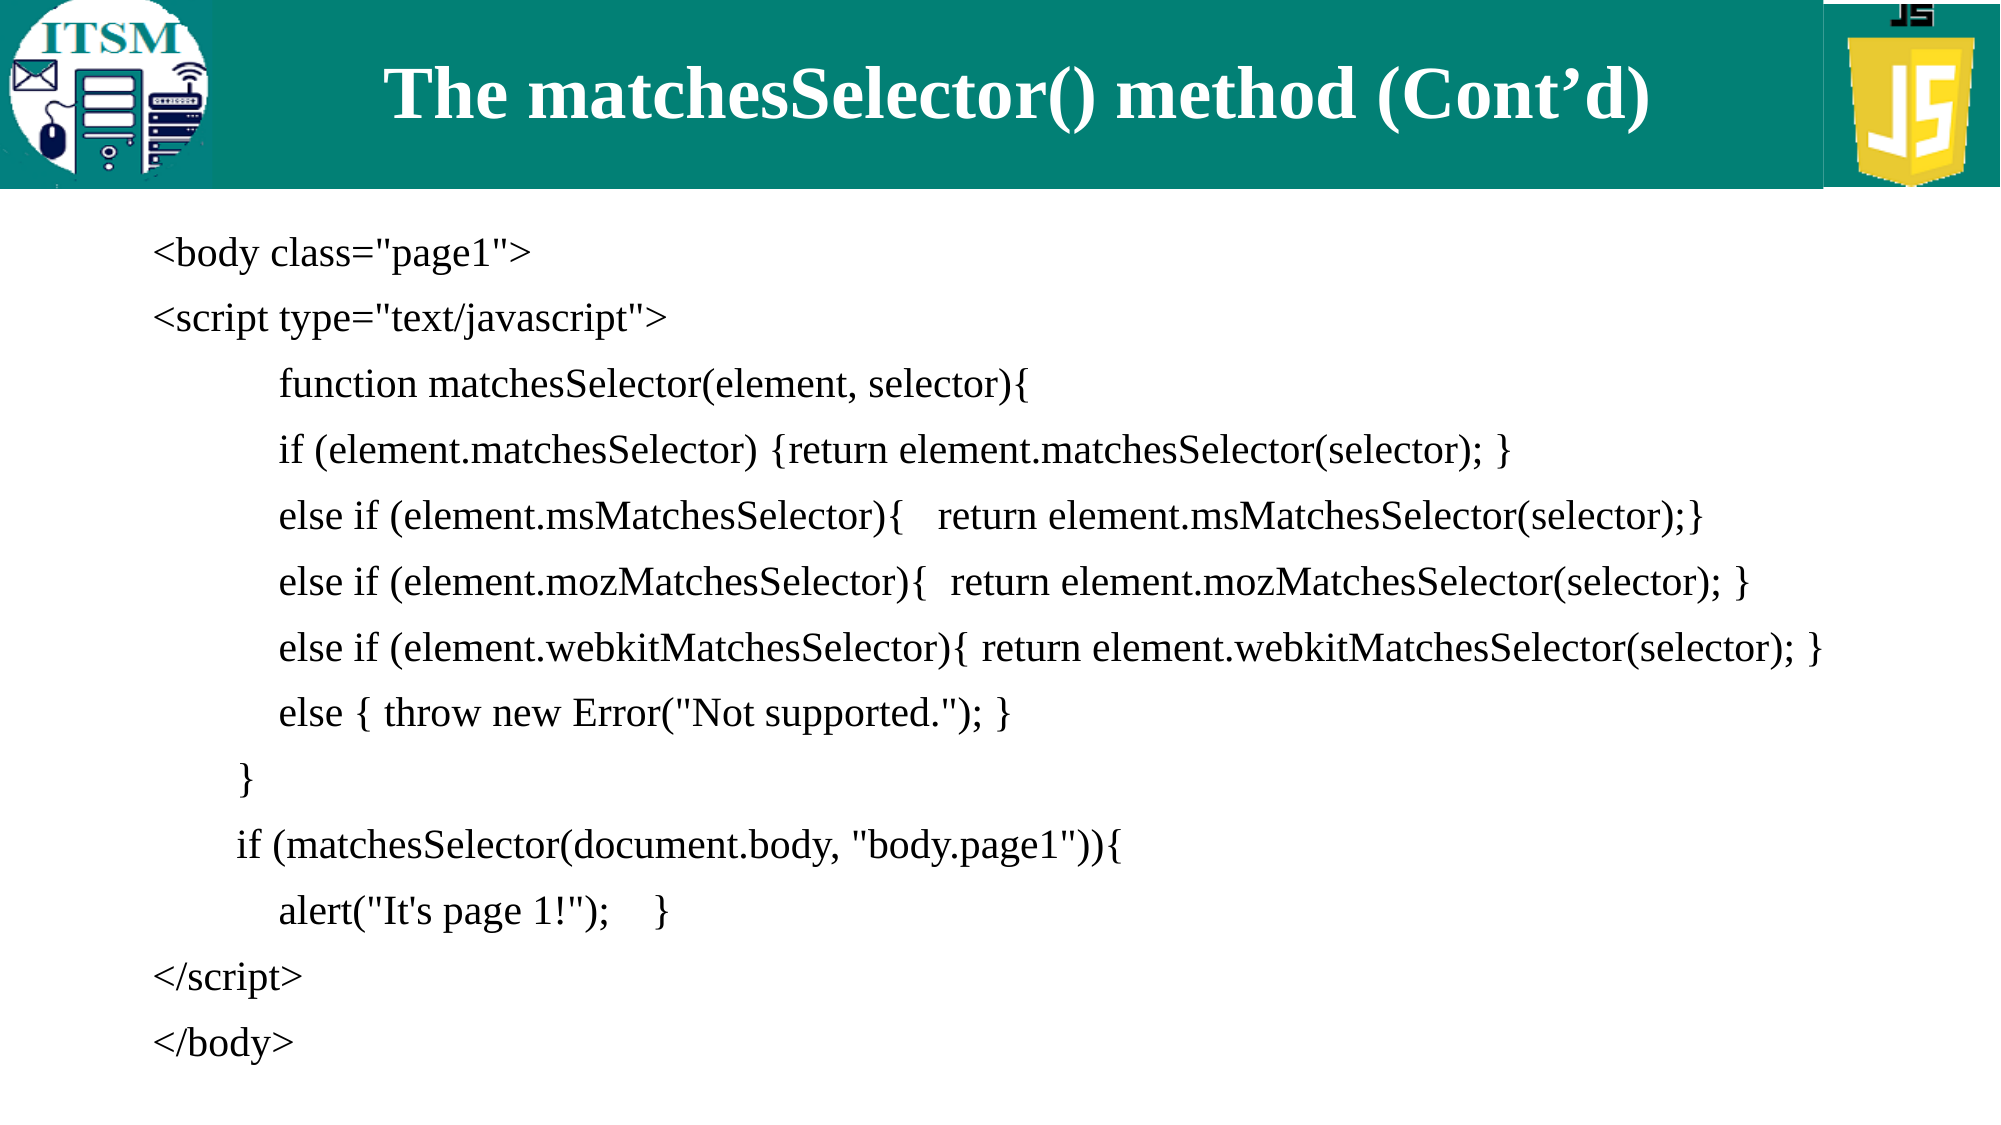

# The matchesSelector() method (Cont’d)
<body class="page1">
<script type="text/javascript">
            function matchesSelector(element, selector){
            if (element.matchesSelector) {return element.matchesSelector(selector); }
            else if (element.msMatchesSelector){   return element.msMatchesSelector(selector);}
            else if (element.mozMatchesSelector){  return element.mozMatchesSelector(selector); }
            else if (element.webkitMatchesSelector){ return element.webkitMatchesSelector(selector); }
            else { throw new Error("Not supported."); }
        }
        if (matchesSelector(document.body, "body.page1")){
            alert("It's page 1!");    }
</script>
</body>